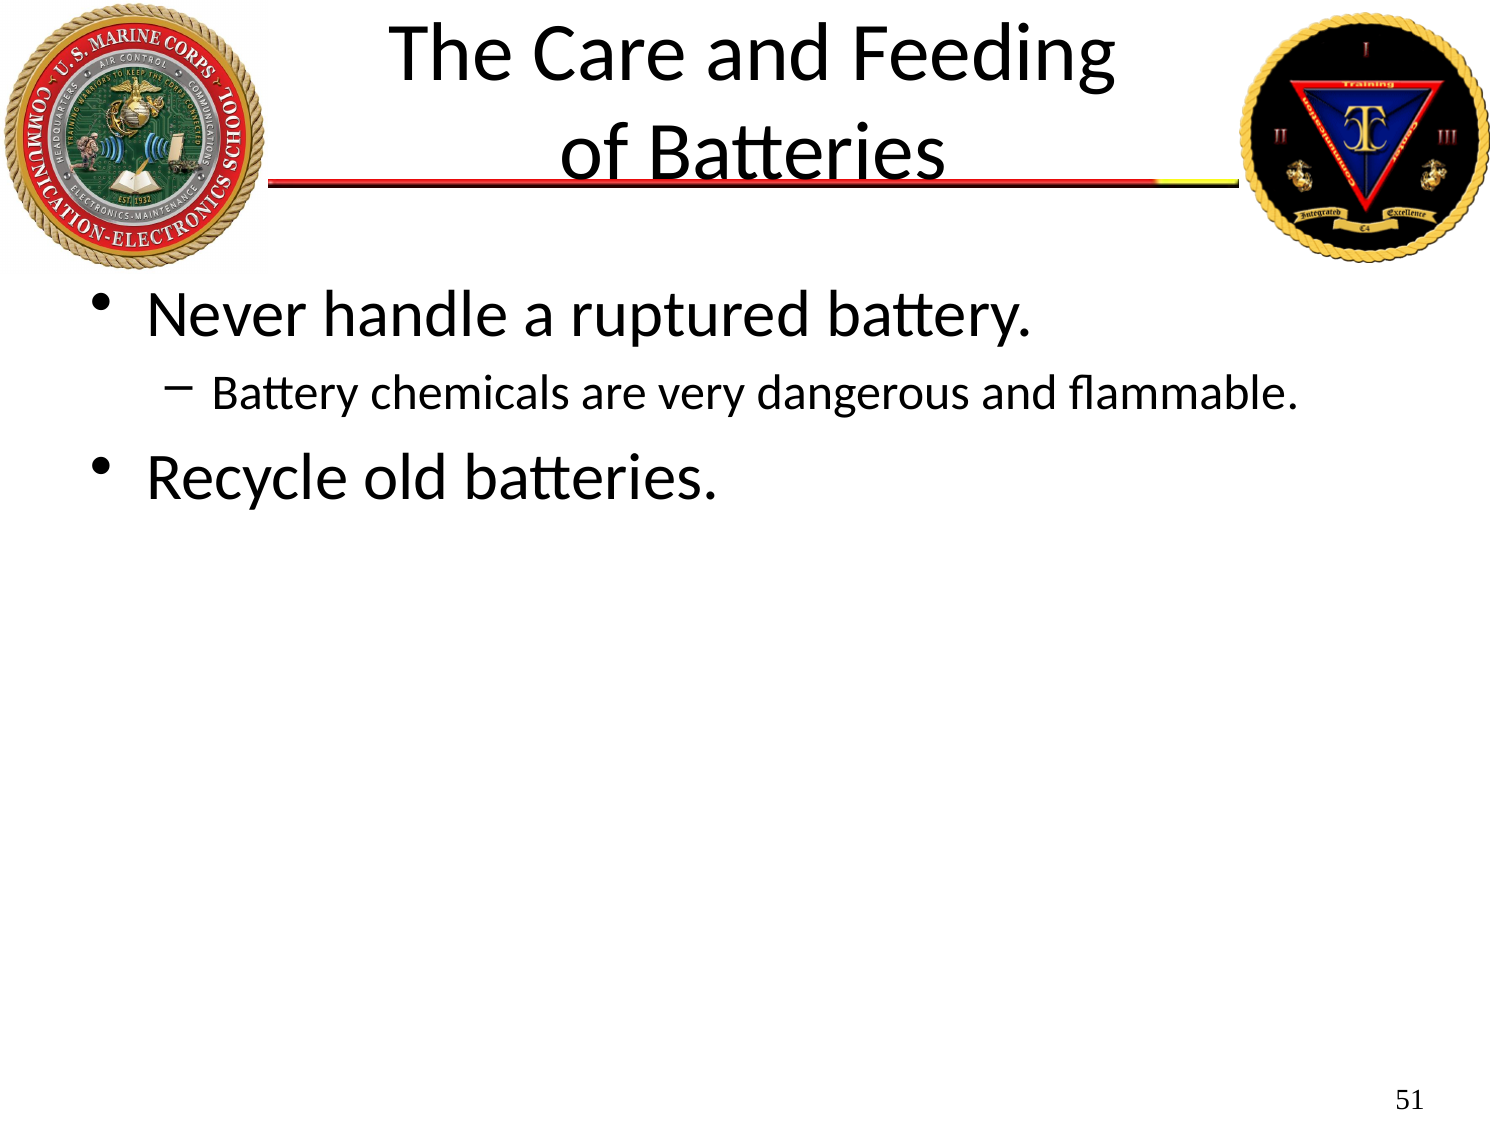

# The Care and Feeding of Batteries
Never handle a ruptured battery.
Battery chemicals are very dangerous and flammable.
Recycle old batteries.